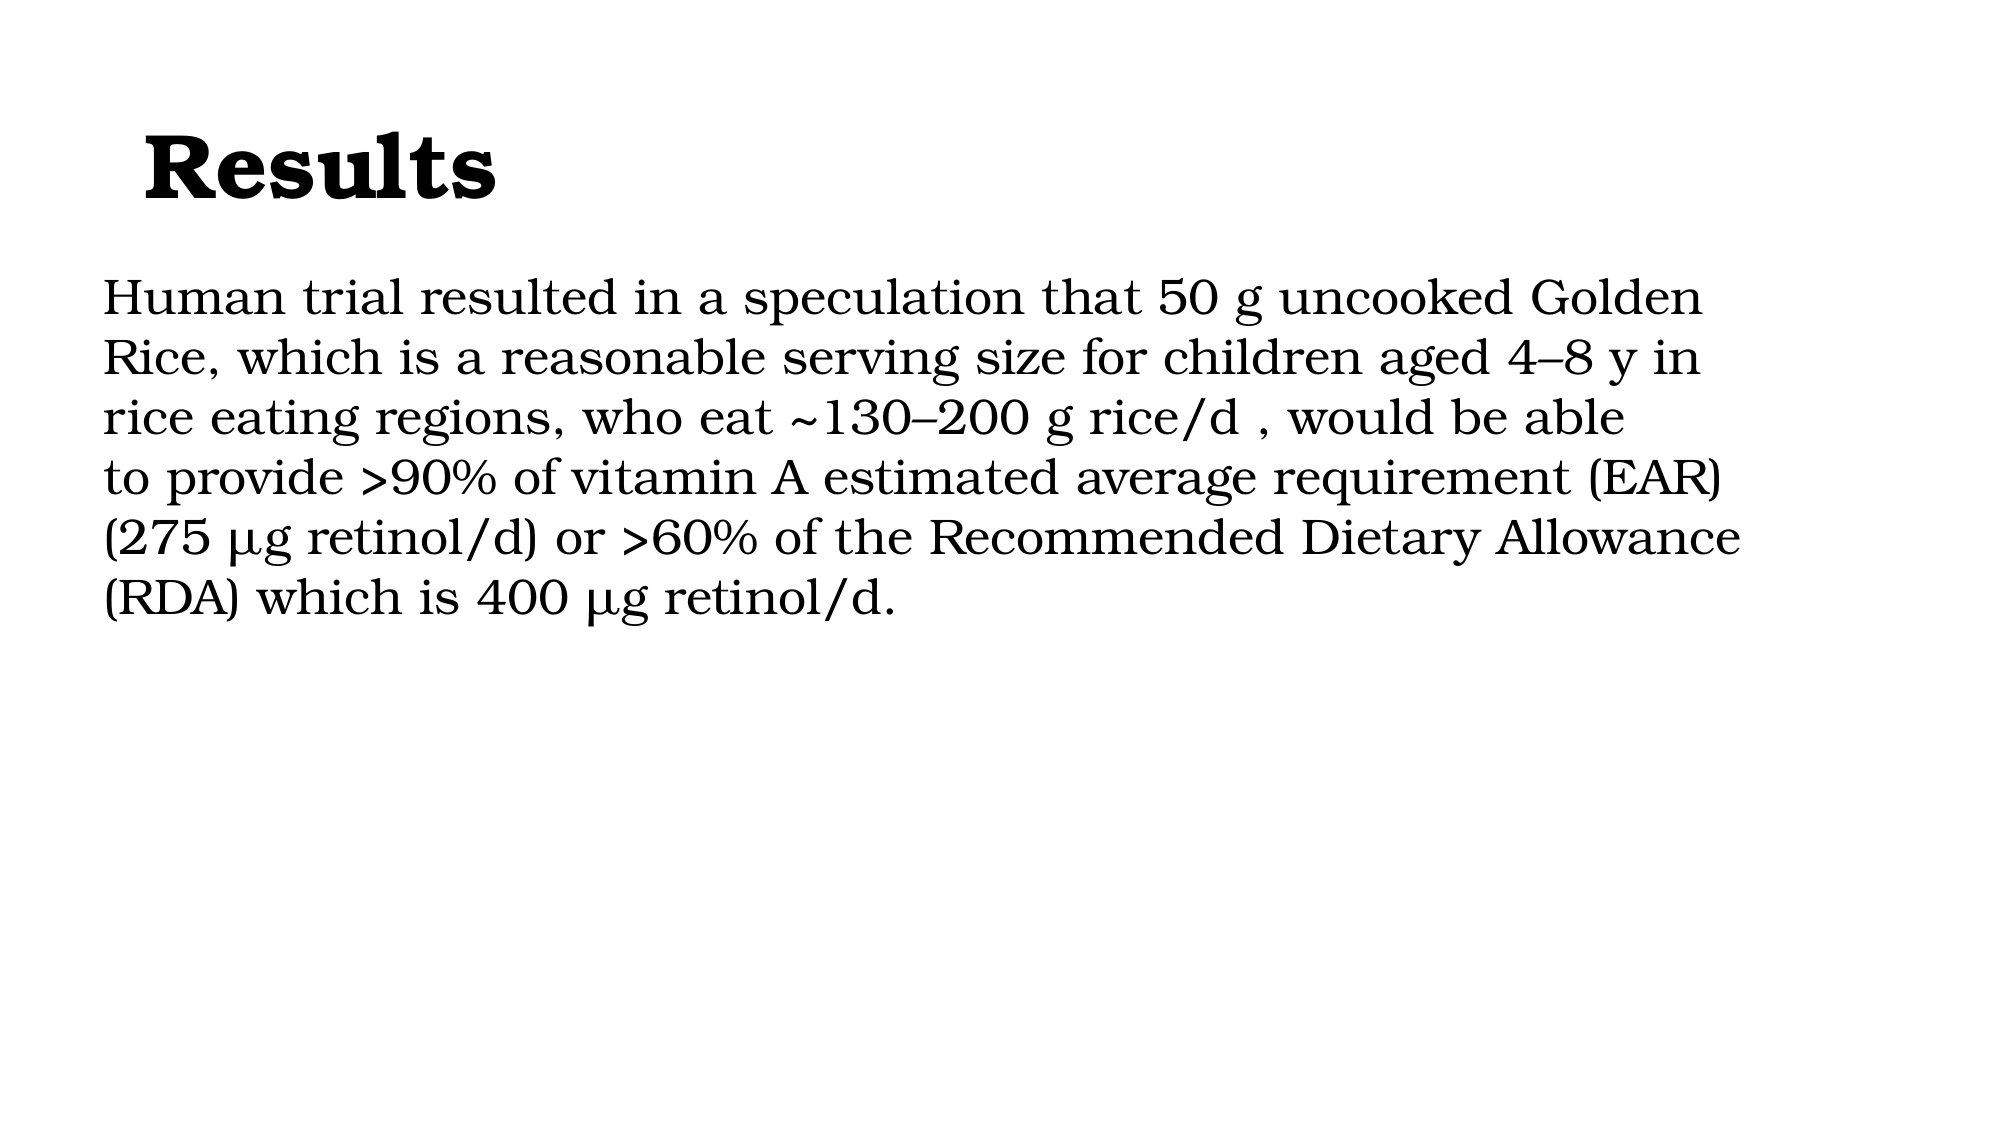

# Results
Human trial resulted in a speculation that 50 g uncooked Golden Rice, which is a reasonable serving size for children aged 4–8 y in rice eating regions, who eat ~130–200 g rice/d , would be able
to provide >90% of vitamin A estimated average requirement (EAR) (275 μg retinol/d) or >60% of the Recommended Dietary Allowance (RDA) which is 400 μg retinol/d.